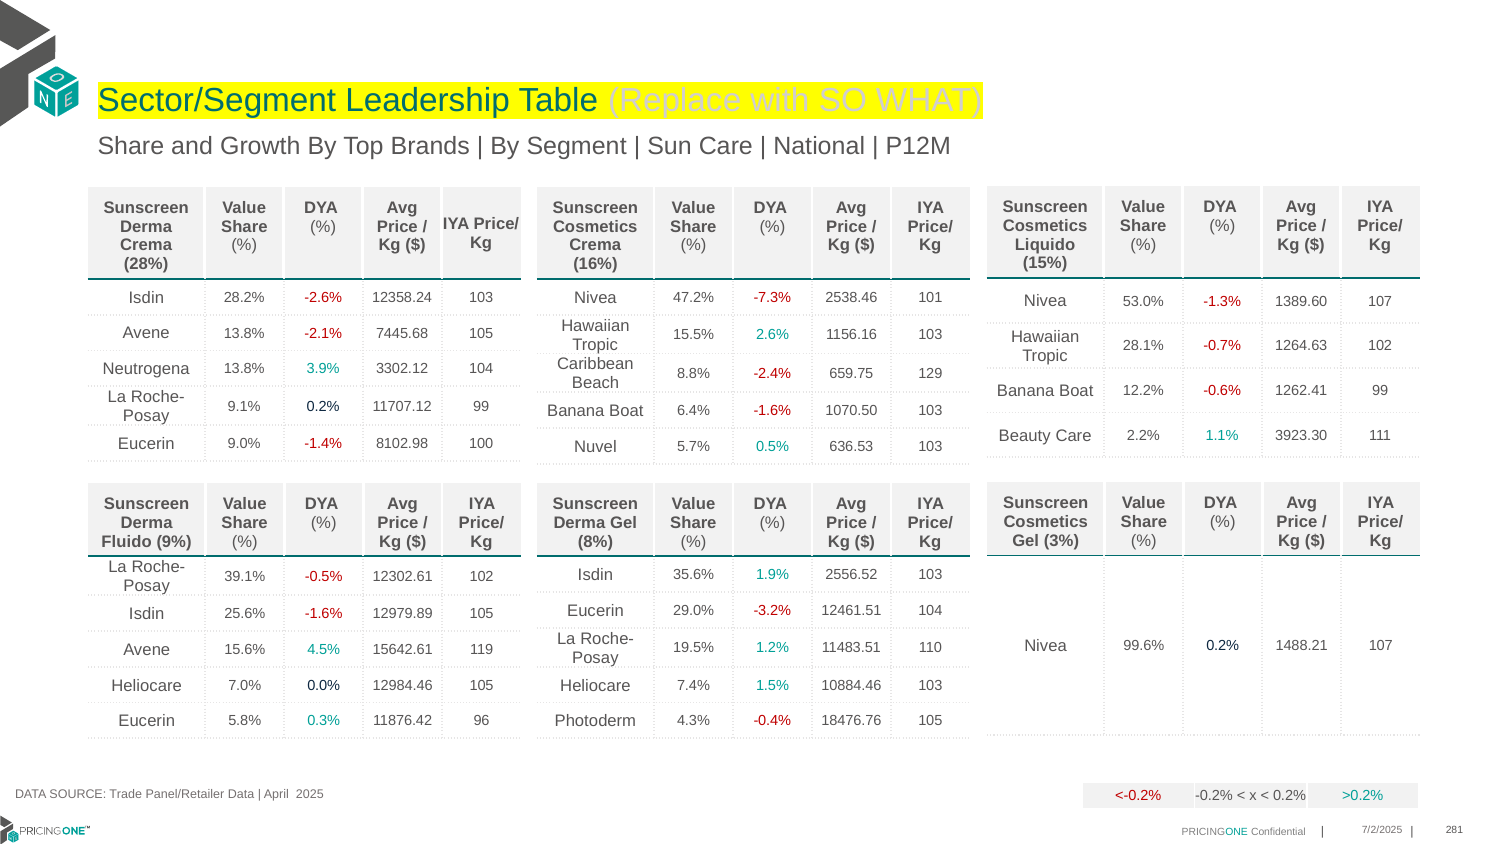

# Sector/Segment Leadership Table (Replace with SO WHAT)
Share and Growth By Top Brands | By Segment | Sun Care | National | P12M
| Sunscreen Cosmetics Liquido (15%) | Value Share (%) | DYA (%) | Avg Price /Kg ($) | IYA Price/Kg |
| --- | --- | --- | --- | --- |
| Nivea | 53.0% | -1.3% | 1389.60 | 107 |
| Hawaiian Tropic | 28.1% | -0.7% | 1264.63 | 102 |
| Banana Boat | 12.2% | -0.6% | 1262.41 | 99 |
| Beauty Care | 2.2% | 1.1% | 3923.30 | 111 |
| Sunscreen Derma Crema (28%) | Value Share (%) | DYA (%) | Avg Price /Kg ($) | IYA Price/ Kg |
| --- | --- | --- | --- | --- |
| Isdin | 28.2% | -2.6% | 12358.24 | 103 |
| Avene | 13.8% | -2.1% | 7445.68 | 105 |
| Neutrogena | 13.8% | 3.9% | 3302.12 | 104 |
| La Roche-Posay | 9.1% | 0.2% | 11707.12 | 99 |
| Eucerin | 9.0% | -1.4% | 8102.98 | 100 |
| Sunscreen Cosmetics Crema (16%) | Value Share (%) | DYA (%) | Avg Price /Kg ($) | IYA Price/Kg |
| --- | --- | --- | --- | --- |
| Nivea | 47.2% | -7.3% | 2538.46 | 101 |
| Hawaiian Tropic | 15.5% | 2.6% | 1156.16 | 103 |
| Caribbean Beach | 8.8% | -2.4% | 659.75 | 129 |
| Banana Boat | 6.4% | -1.6% | 1070.50 | 103 |
| Nuvel | 5.7% | 0.5% | 636.53 | 103 |
| Sunscreen Cosmetics Gel (3%) | Value Share (%) | DYA (%) | Avg Price /Kg ($) | IYA Price/Kg |
| --- | --- | --- | --- | --- |
| Nivea | 99.6% | 0.2% | 1488.21 | 107 |
| Sunscreen Derma Fluido (9%) | Value Share (%) | DYA (%) | Avg Price /Kg ($) | IYA Price/Kg |
| --- | --- | --- | --- | --- |
| La Roche-Posay | 39.1% | -0.5% | 12302.61 | 102 |
| Isdin | 25.6% | -1.6% | 12979.89 | 105 |
| Avene | 15.6% | 4.5% | 15642.61 | 119 |
| Heliocare | 7.0% | 0.0% | 12984.46 | 105 |
| Eucerin | 5.8% | 0.3% | 11876.42 | 96 |
| Sunscreen Derma Gel (8%) | Value Share (%) | DYA (%) | Avg Price /Kg ($) | IYA Price/Kg |
| --- | --- | --- | --- | --- |
| Isdin | 35.6% | 1.9% | 2556.52 | 103 |
| Eucerin | 29.0% | -3.2% | 12461.51 | 104 |
| La Roche-Posay | 19.5% | 1.2% | 11483.51 | 110 |
| Heliocare | 7.4% | 1.5% | 10884.46 | 103 |
| Photoderm | 4.3% | -0.4% | 18476.76 | 105 |
DATA SOURCE: Trade Panel/Retailer Data | April  2025
| <-0.2% | -0.2% < x < 0.2% | >0.2% |
| --- | --- | --- |

7/2/2025
281